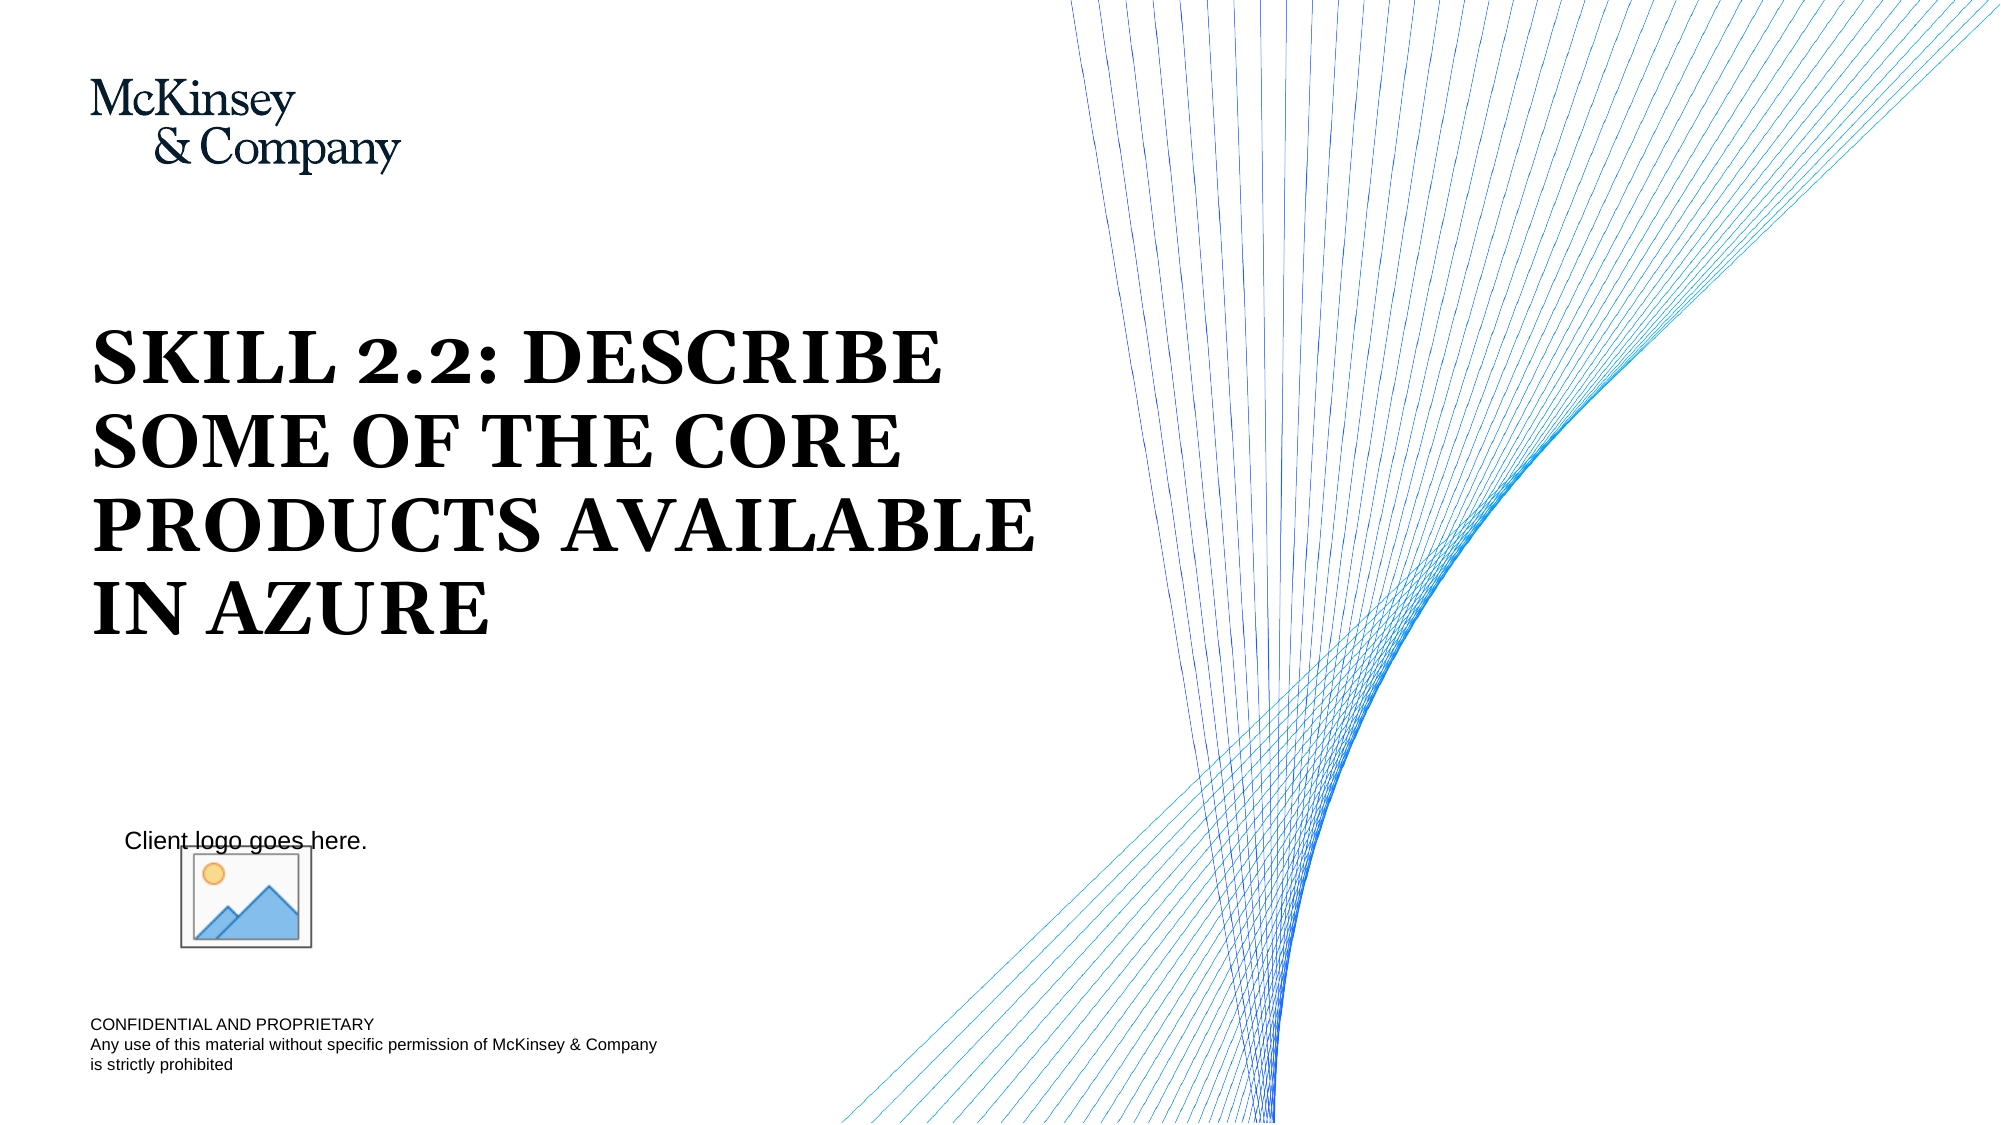

# SKILL 2.2: DESCRIBE SOME OF THE CORE PRODUCTS AVAILABLE IN AZURE